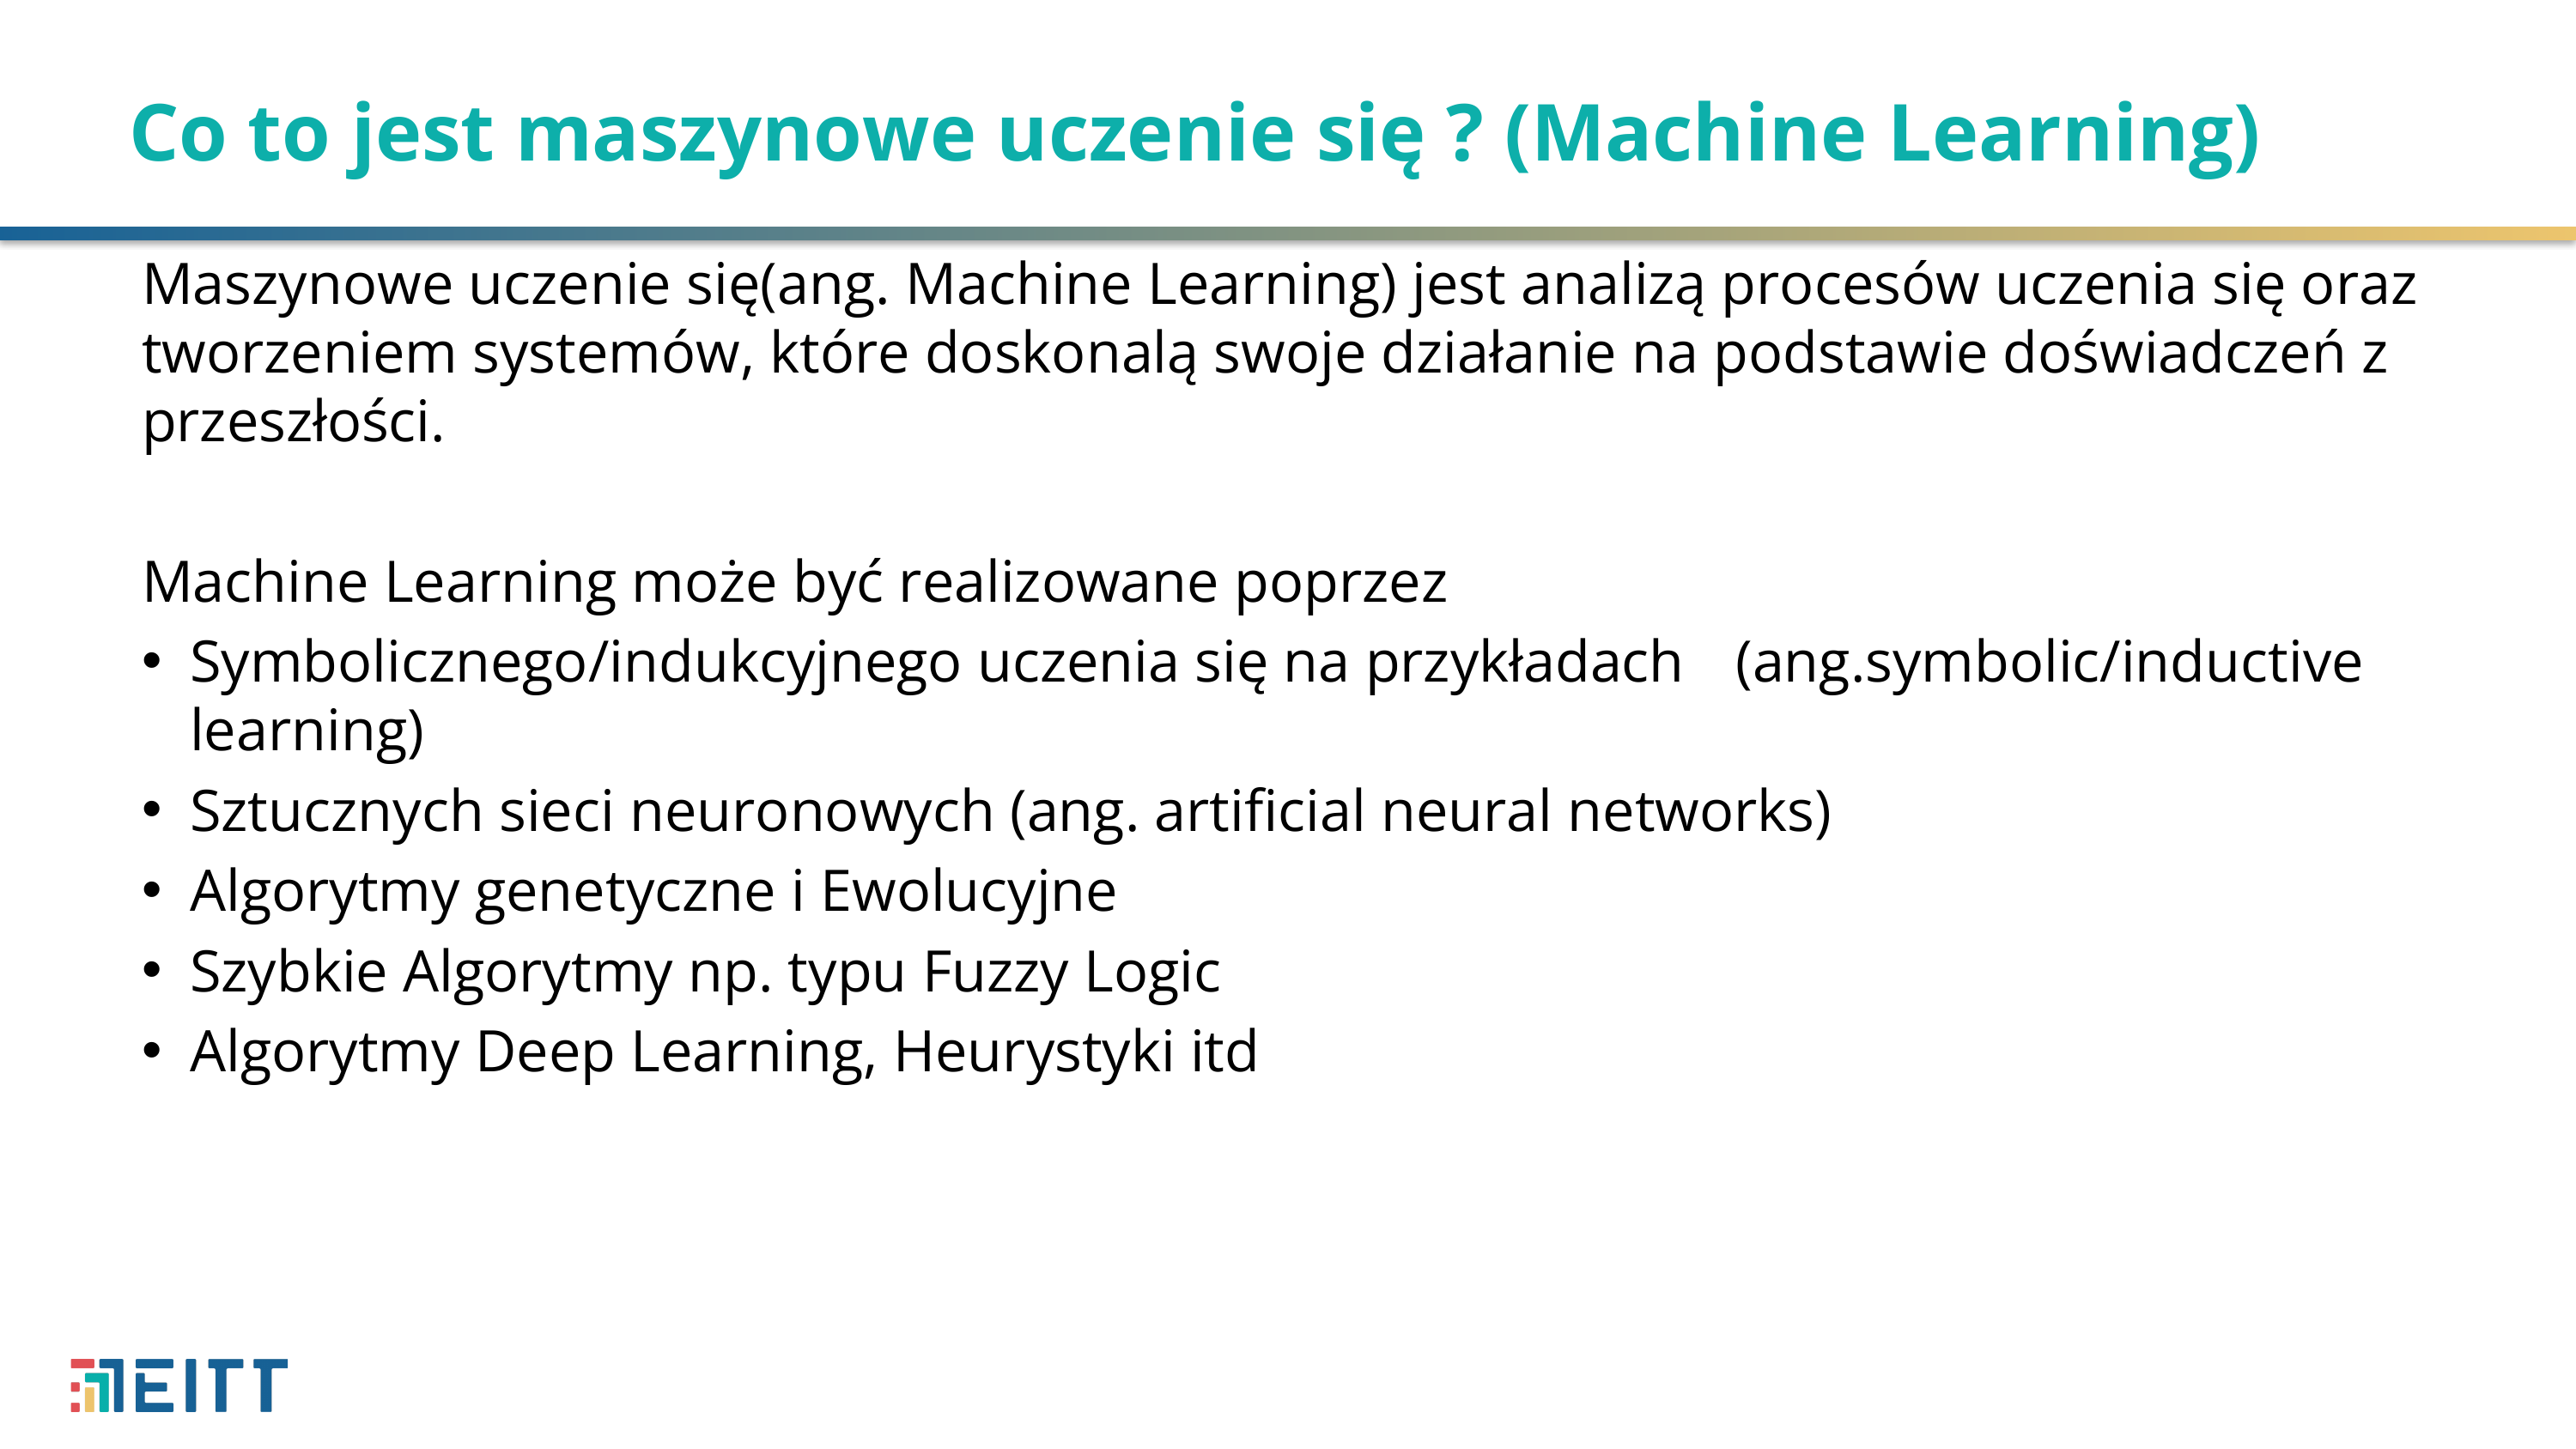

# Co to jest maszynowe uczenie się ? (Machine Learning)
Maszynowe uczenie się(ang. Machine Learning) jest analizą procesów uczenia się oraz tworzeniem systemów, które doskonalą swoje działanie na podstawie doświadczeń z przeszłości.

Machine Learning może być realizowane poprzez
Symbolicznego/indukcyjnego uczenia się na przykładach 	(ang.symbolic/inductive learning)
Sztucznych sieci neuronowych (ang. artificial neural networks)
Algorytmy genetyczne i Ewolucyjne
Szybkie Algorytmy np. typu Fuzzy Logic
Algorytmy Deep Learning, Heurystyki itd